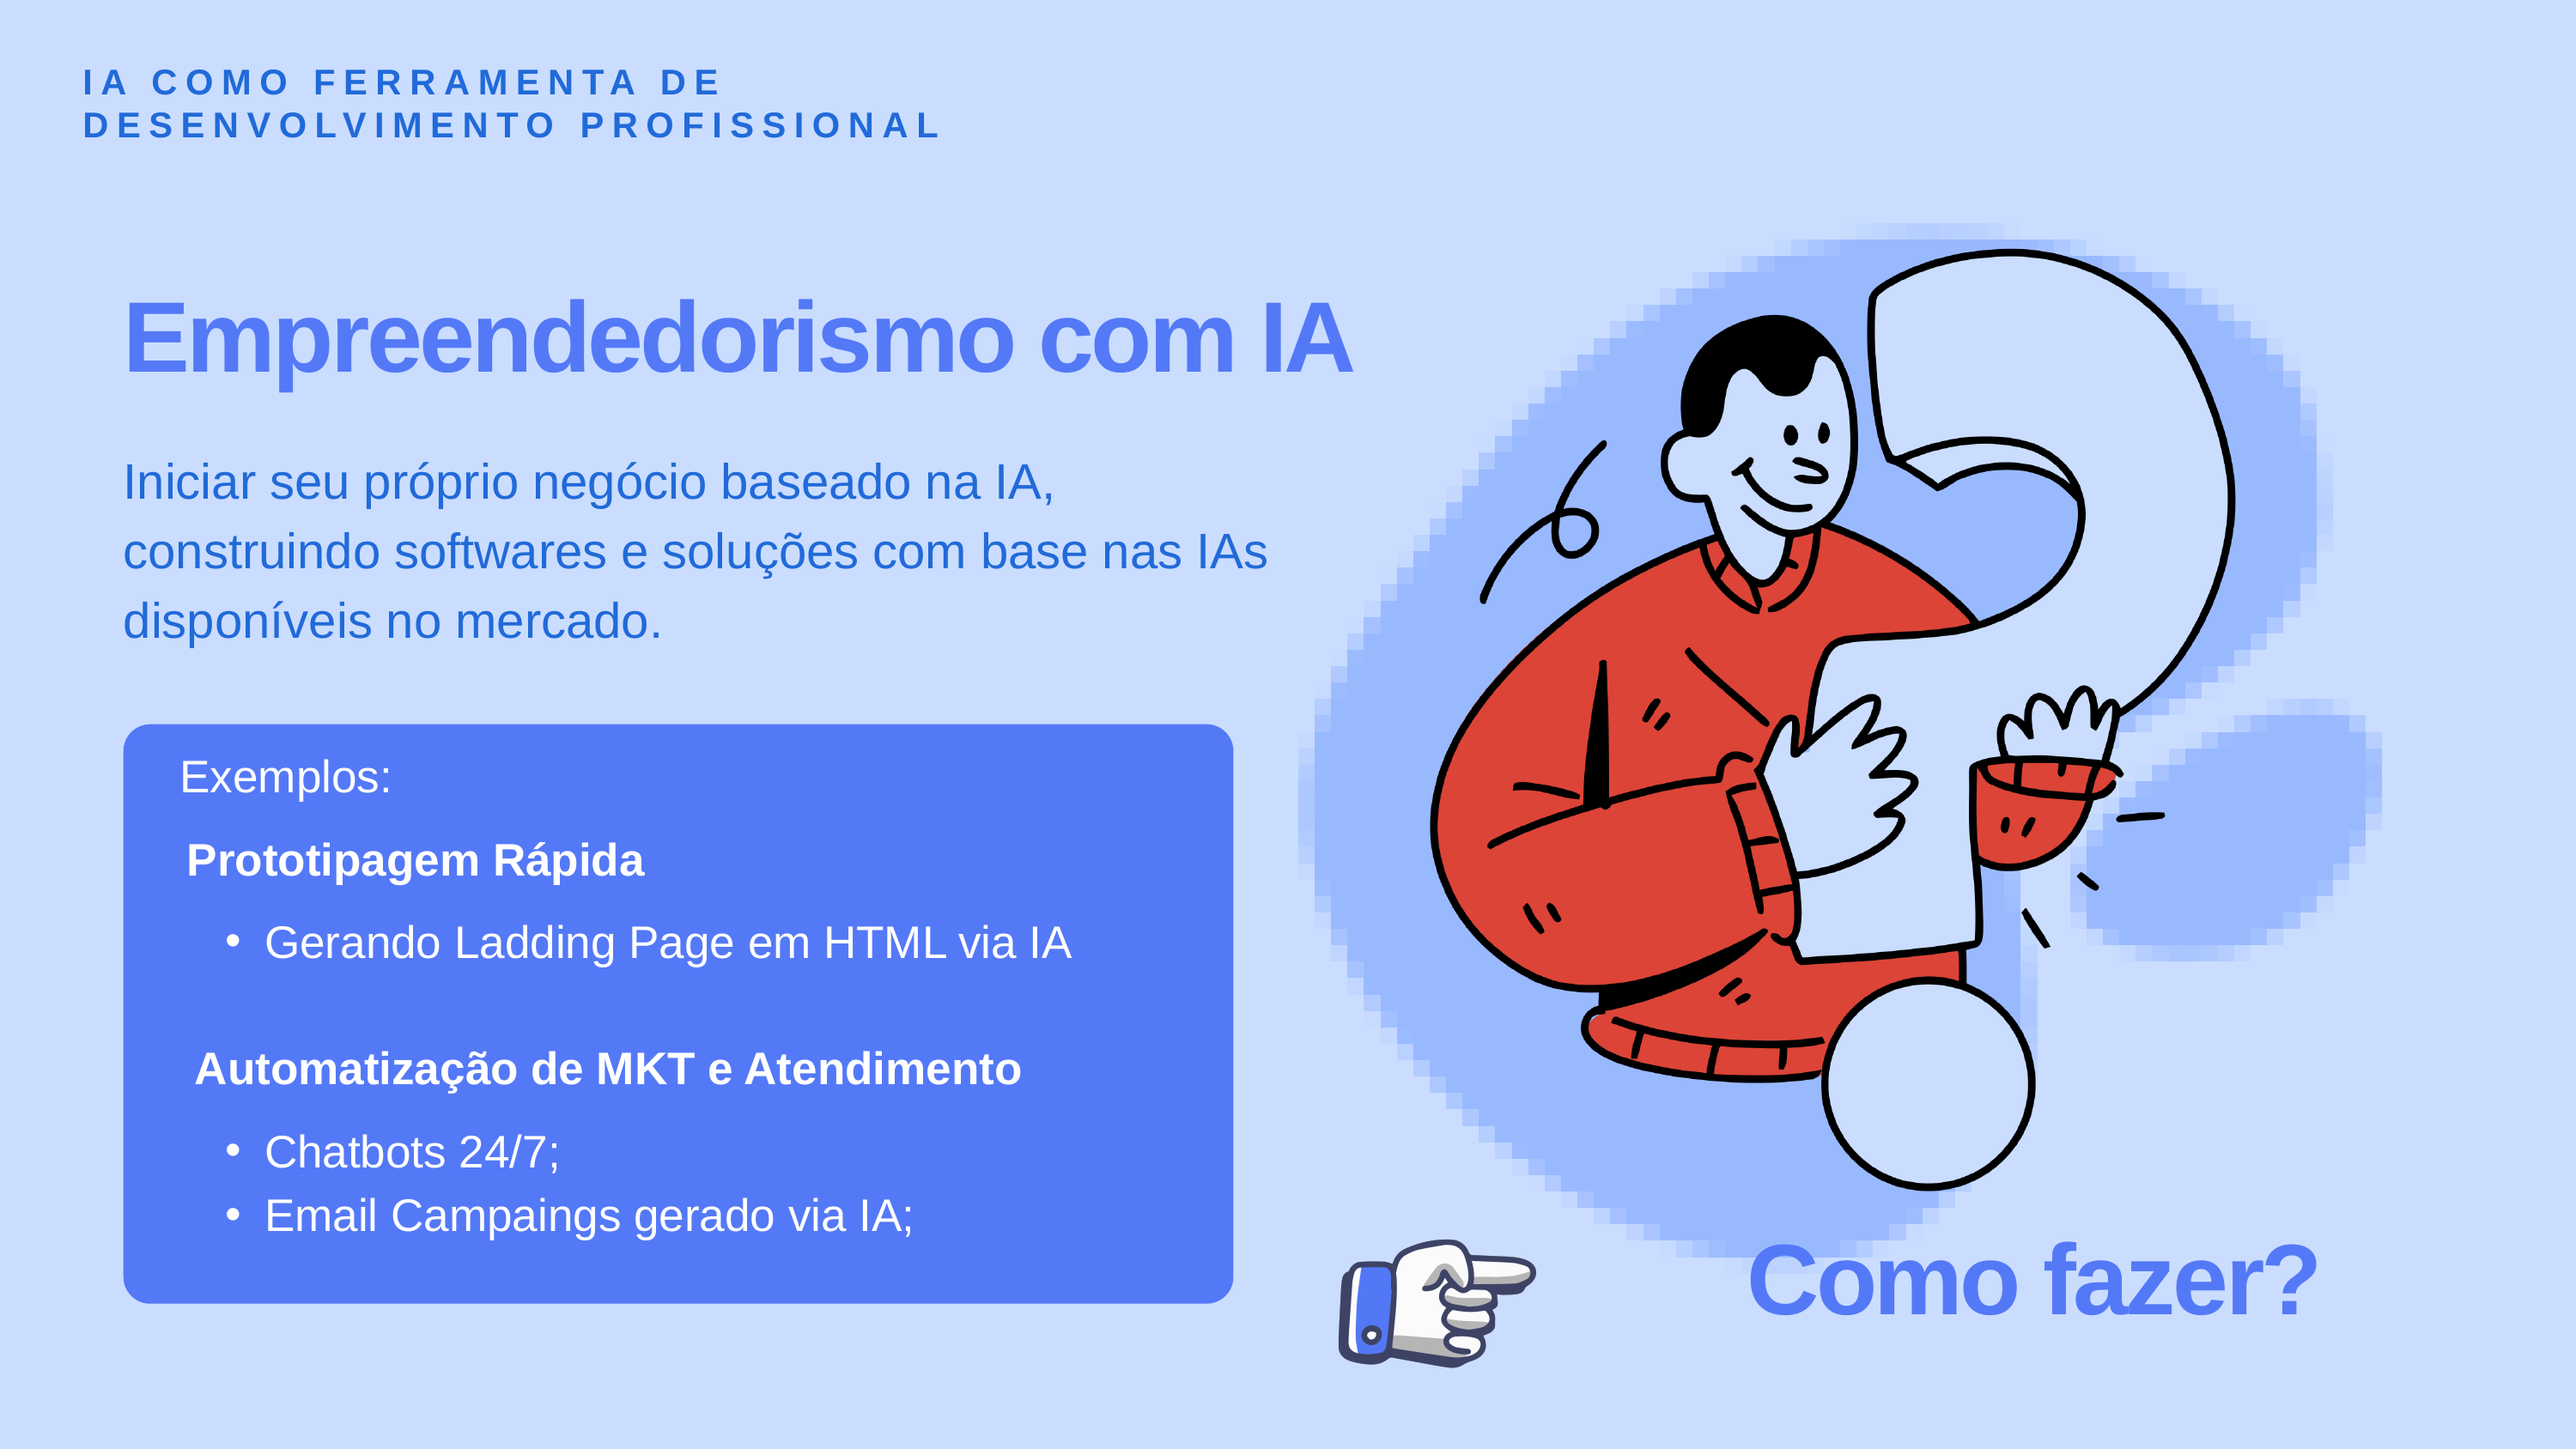

IA COMO FERRAMENTA DE DESENVOLVIMENTO PROFISSIONAL

Empreendedorismo com IA
Iniciar seu próprio negócio baseado na IA, construindo softwares e soluções com base nas IAs disponíveis no mercado.

Exemplos:
Prototipagem Rápida
Gerando Ladding Page em HTML via IA
Automatização de MKT e Atendimento
Chatbots 24/7;
Email Campaings gerado via IA;
Como fazer?